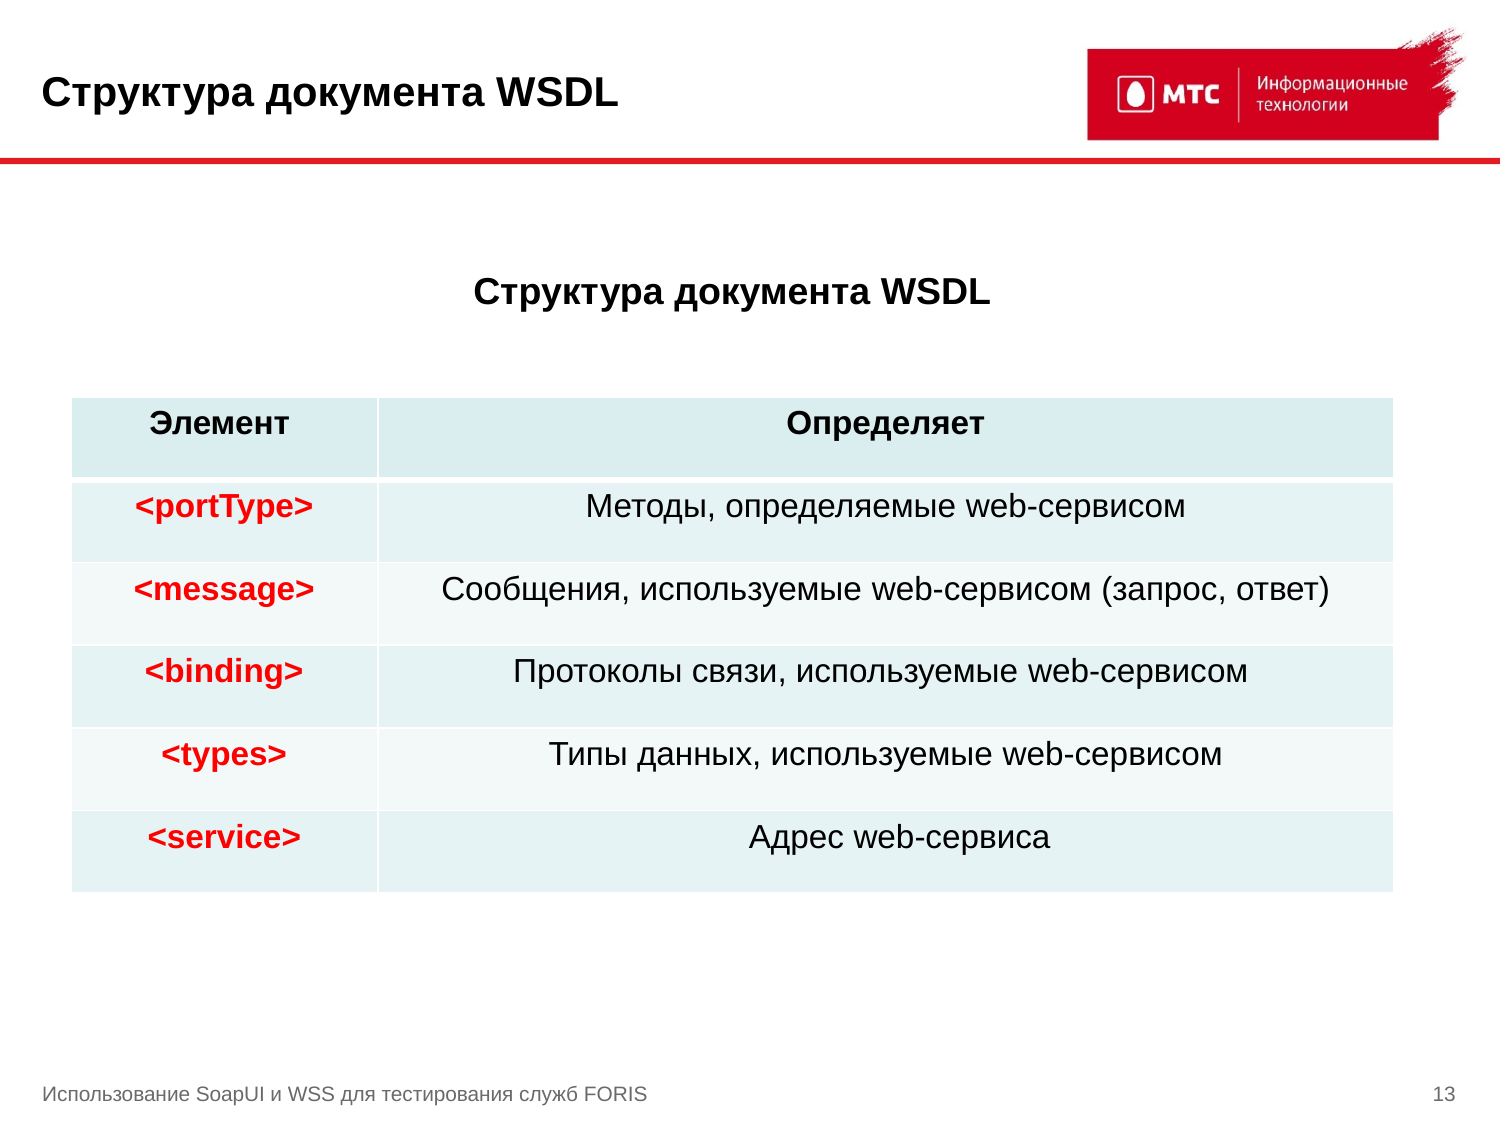

# Структура документа WSDL
Структура документа WSDL
| Элемент | Определяет |
| --- | --- |
| <portType> | Методы, определяемые web-сервисом |
| <message> | Сообщения, используемые web-сервисом (запрос, ответ) |
| <binding> | Протоколы связи, используемые web-сервисом |
| <types> | Типы данных, используемые web-сервисом |
| <service> | Адрес web-сервиса |
Использование SoapUI и WSS для тестирования служб FORIS
13